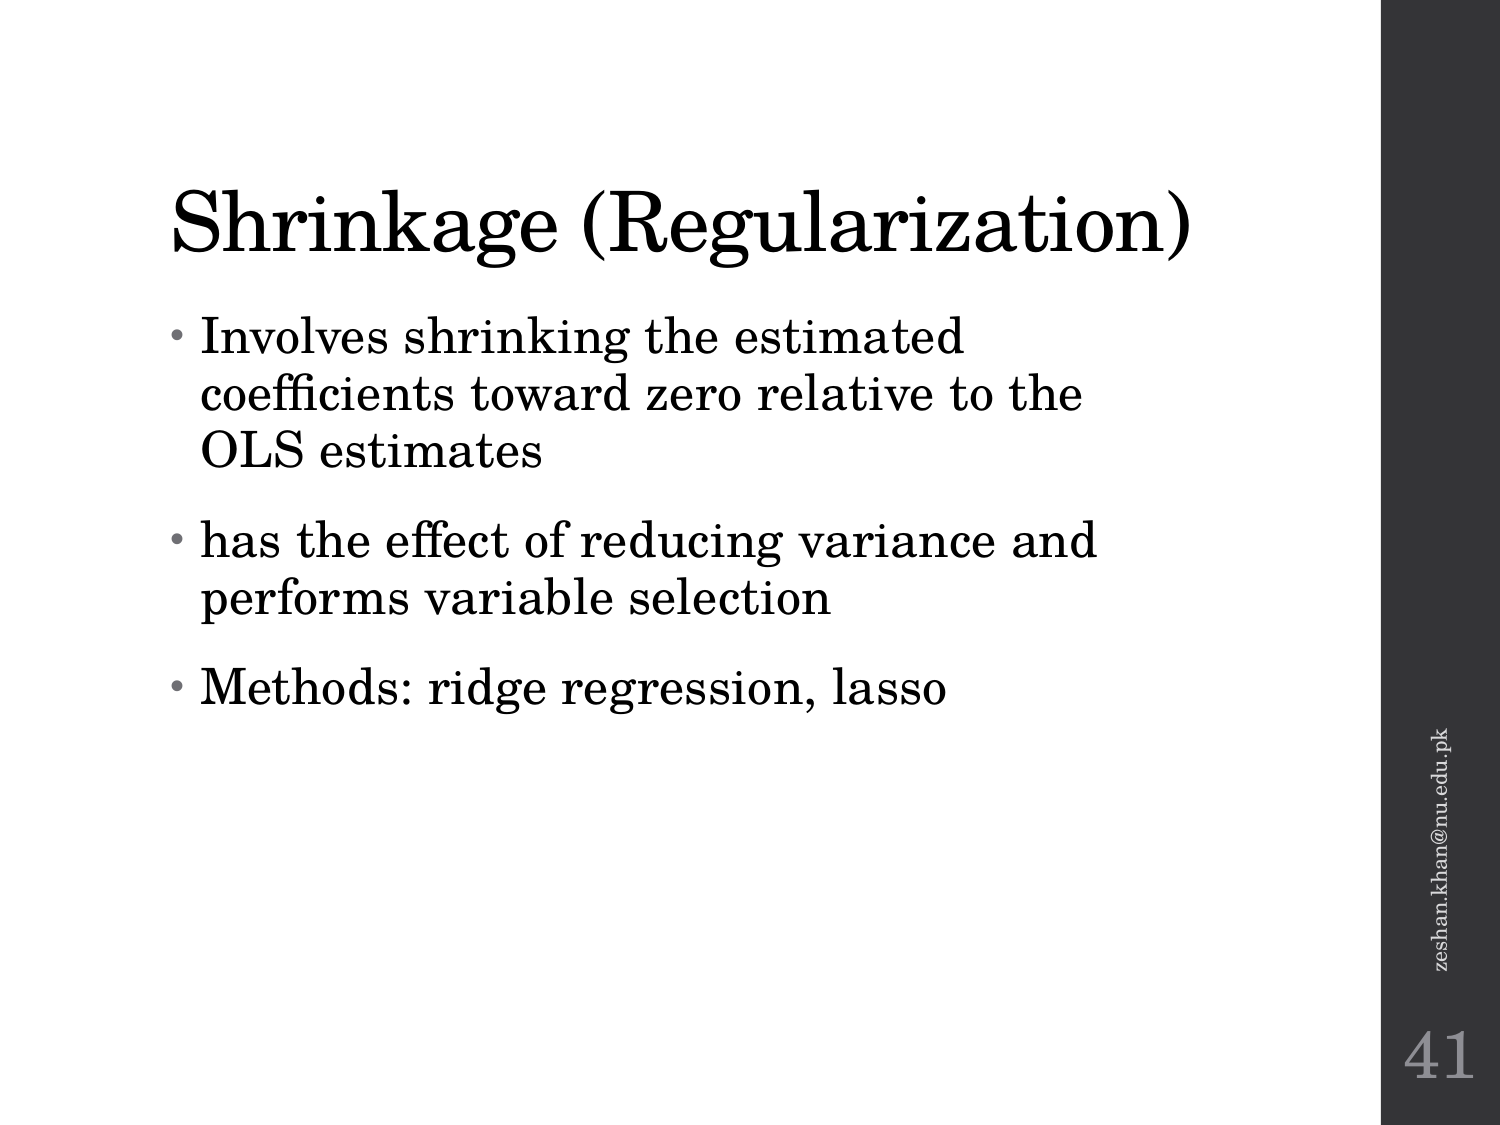

# Shrinkage (Regularization)
Involves shrinking the estimated coefficients toward zero relative to the OLS estimates
has the effect of reducing variance and performs variable selection
Methods: ridge regression, lasso
zeshan.khan@nu.edu.pk
41